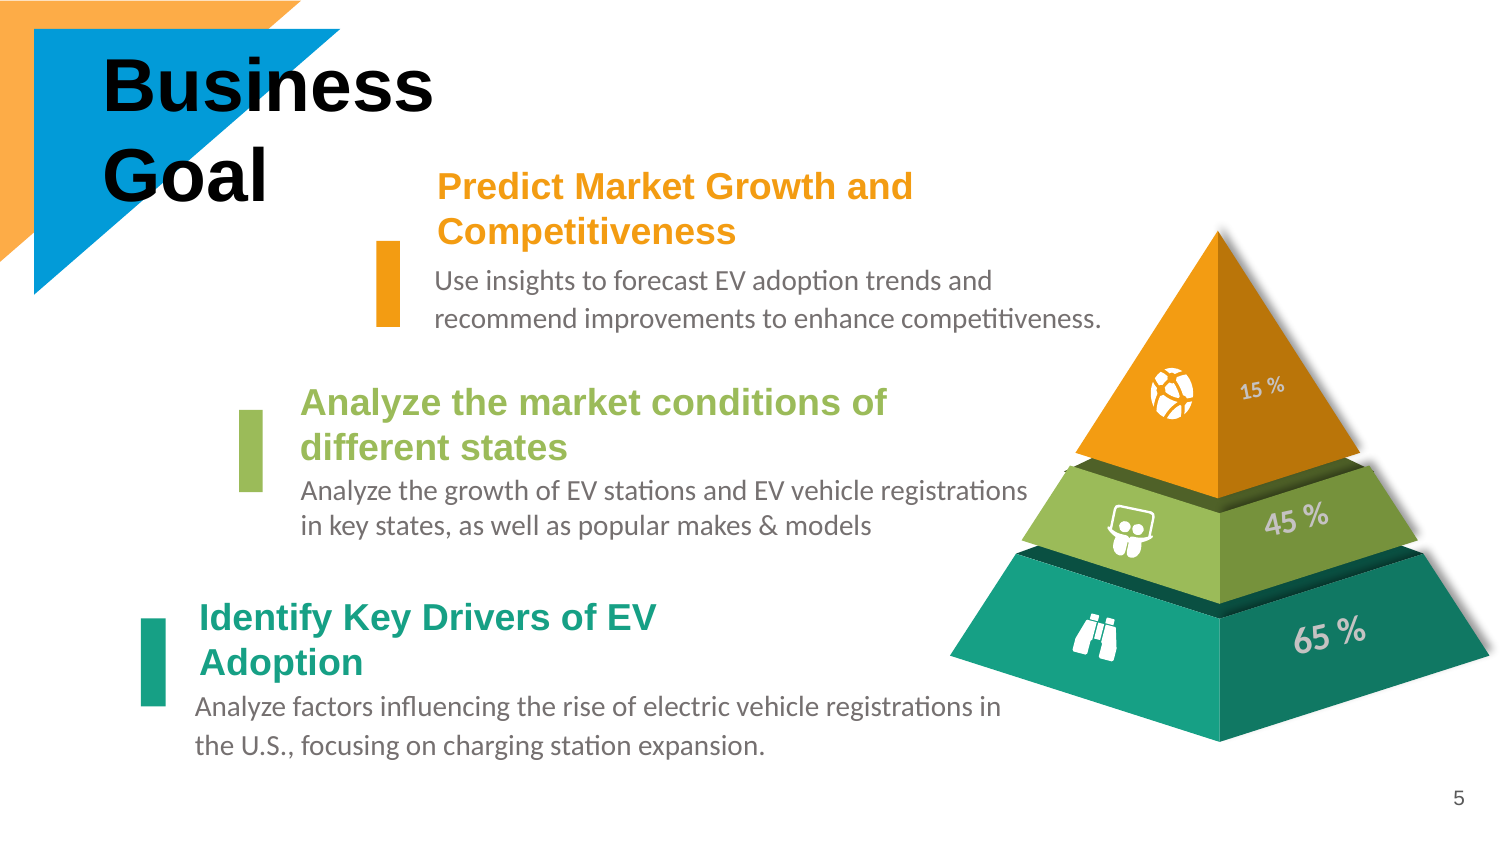

Business
Goal
Predict Market Growth and Competitiveness

Use insights to forecast EV adoption trends and recommend improvements to enhance competitiveness.

15 %

45 %

65 %

Analyze the market conditions of different states

Analyze the growth of EV stations and EV vehicle registrations in key states, as well as popular makes & models
Identify Key Drivers of EV Adoption

Analyze factors influencing the rise of electric vehicle registrations in the U.S., focusing on charging station expansion.
5